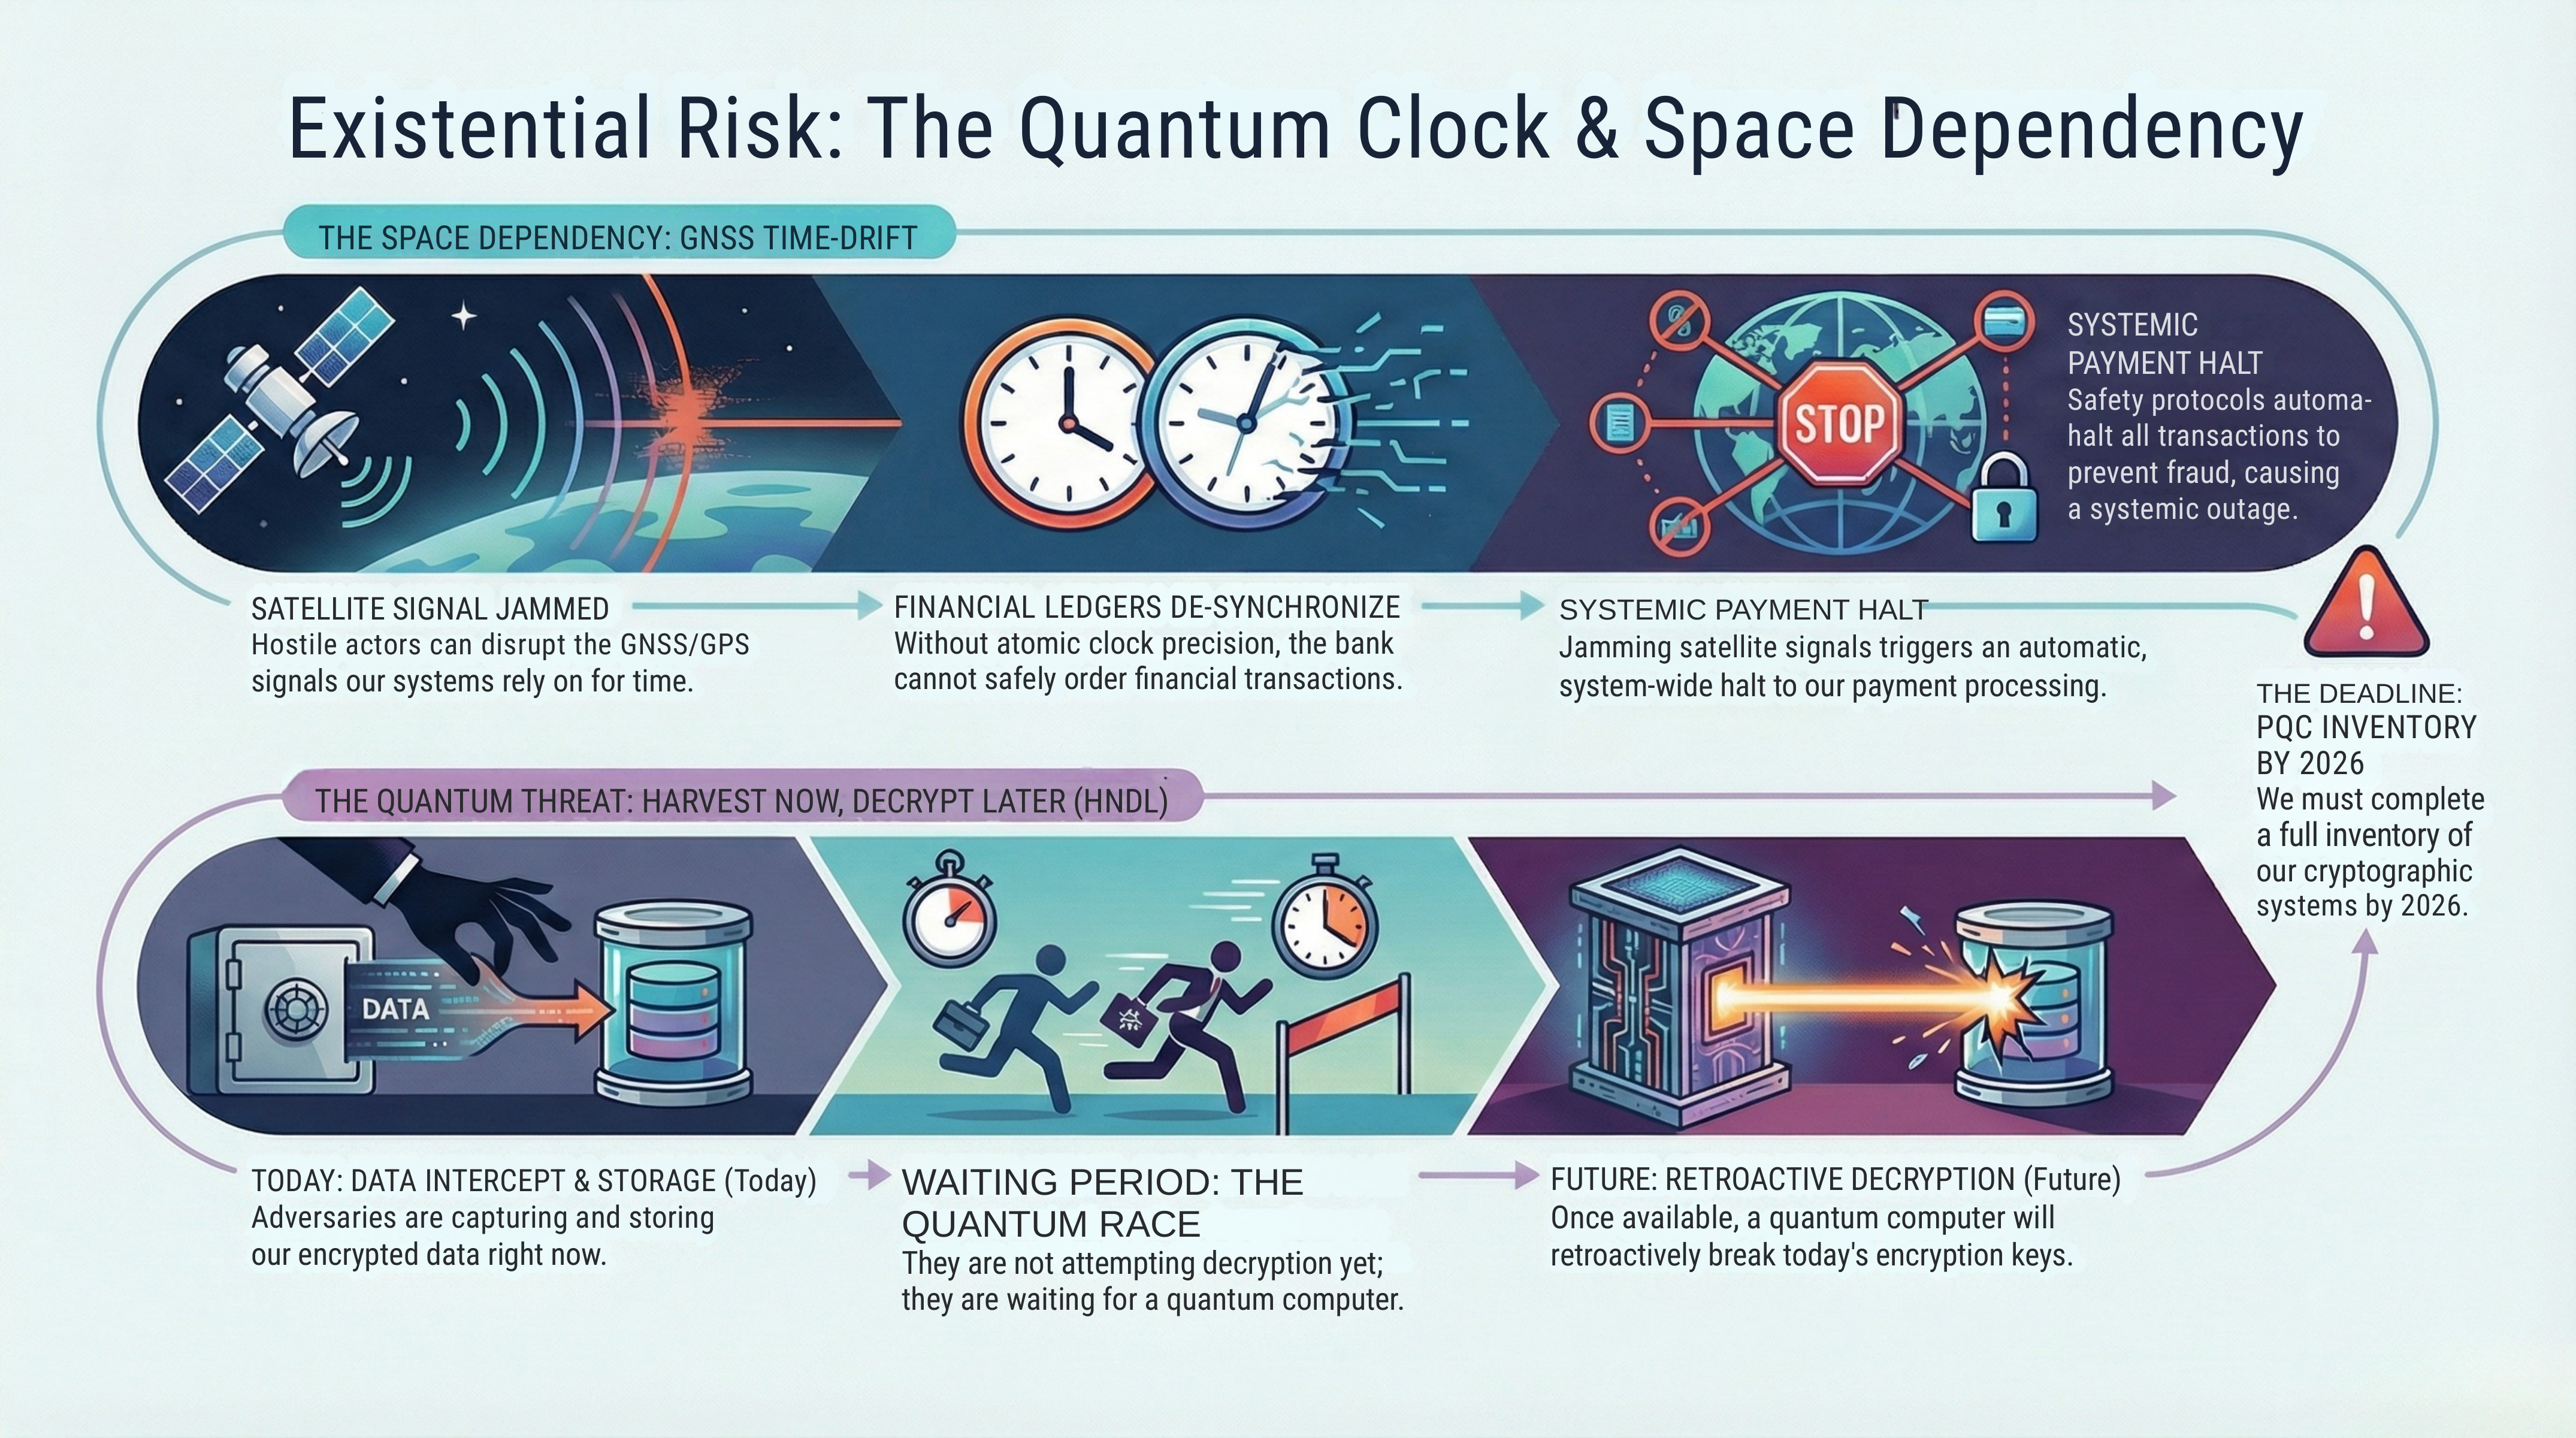

Existential Risk: The Quantum Clock & Space Dependency
THE SPACE DEPENDENCY: GNSS TIME-DRIFT
SYSTEMIC
PAYMENT HALT
Safety protocols automa-
halt all transactions to
prevent fraud, causing
a systemic outage.
FINANCIAL LEDGERS DE-SYNCHRONIZE
Without atomic clock precision, the bank
cannot safely order financial transactions.
SATELLITE SIGNAL JAMMED
Hostile actors can disrupt the GNSS/GPS
signals our systems rely on for time.
SYSTEMIC PAYMENT HALT
Jamming satellite signals triggers an automatic,
system-wide halt to our payment processing.
THE DEADLINE:
PQC INVENTORY
BY 2026
We must complete
a full inventory of
our cryptographic
systems by 2026.
THE QUANTUM THREAT: HARVEST NOW, DECRYPT LATER (HNDL)
FUTURE: RETROACTIVE DECRYPTION (Future)
Once available, a quantum computer will
retroactively break today's encryption keys.
WAITING PERIOD: THE QUANTUM RACE
They are not attempting decryption yet;
they are waiting for a quantum computer.
TODAY: DATA INTERCEPT & STORAGE (Today)
Adversaries are capturing and storing
our encrypted data right now.